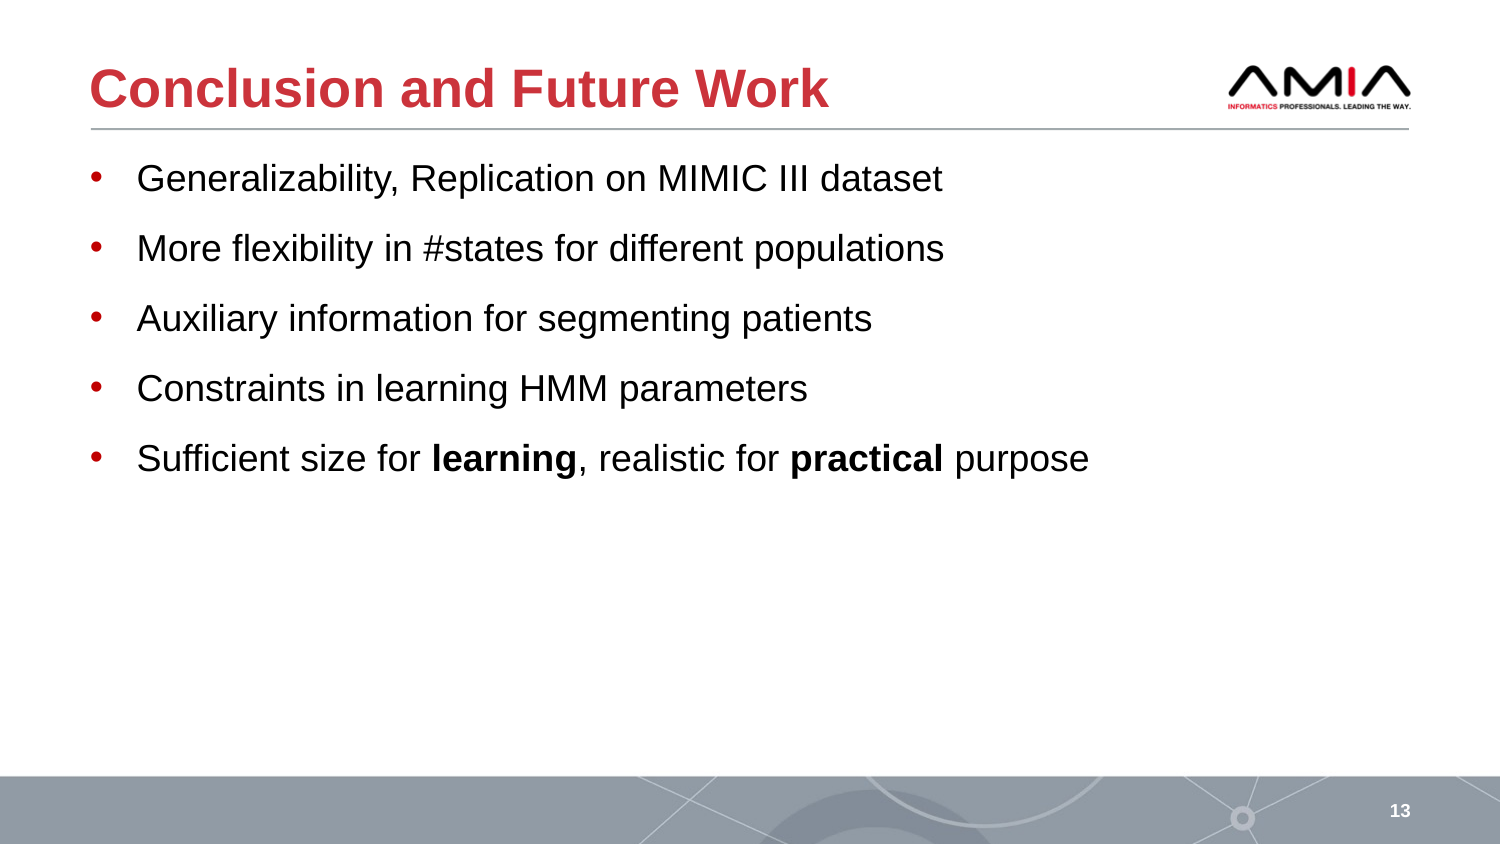

# Conclusion and Future Work
Generalizability, Replication on MIMIC III dataset
More flexibility in #states for different populations
Auxiliary information for segmenting patients
Constraints in learning HMM parameters
Sufficient size for learning, realistic for practical purpose

13